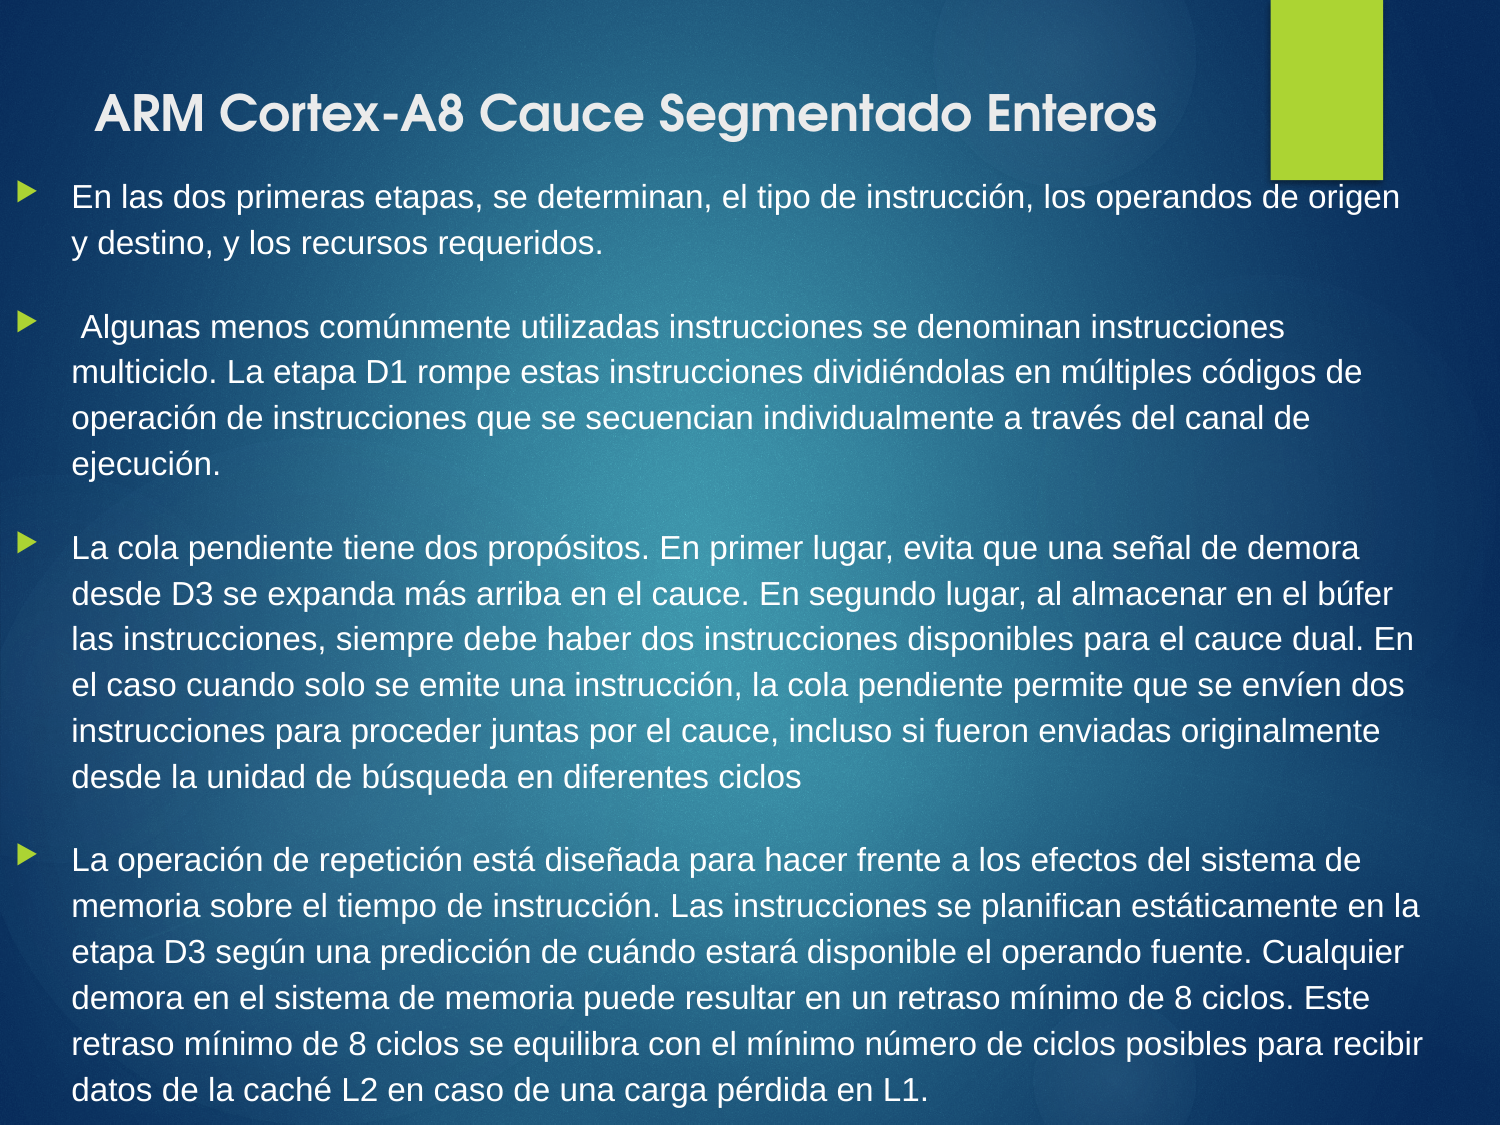

# ARM Cortex-A8 Cauce Segmentado Enteros
En las dos primeras etapas, se determinan, el tipo de instrucción, los operandos de origen y destino, y los recursos requeridos.
 Algunas menos comúnmente utilizadas instrucciones se denominan instrucciones multiciclo. La etapa D1 rompe estas instrucciones dividiéndolas en múltiples códigos de operación de instrucciones que se secuencian individualmente a través del canal de ejecución.
La cola pendiente tiene dos propósitos. En primer lugar, evita que una señal de demora desde D3 se expanda más arriba en el cauce. En segundo lugar, al almacenar en el búfer las instrucciones, siempre debe haber dos instrucciones disponibles para el cauce dual. En el caso cuando solo se emite una instrucción, la cola pendiente permite que se envíen dos instrucciones para proceder juntas por el cauce, incluso si fueron enviadas originalmente desde la unidad de búsqueda en diferentes ciclos
La operación de repetición está diseñada para hacer frente a los efectos del sistema de memoria sobre el tiempo de instrucción. Las instrucciones se planifican estáticamente en la etapa D3 según una predicción de cuándo estará disponible el operando fuente. Cualquier demora en el sistema de memoria puede resultar en un retraso mínimo de 8 ciclos. Este retraso mínimo de 8 ciclos se equilibra con el mínimo número de ciclos posibles para recibir datos de la caché L2 en caso de una carga pérdida en L1.
.